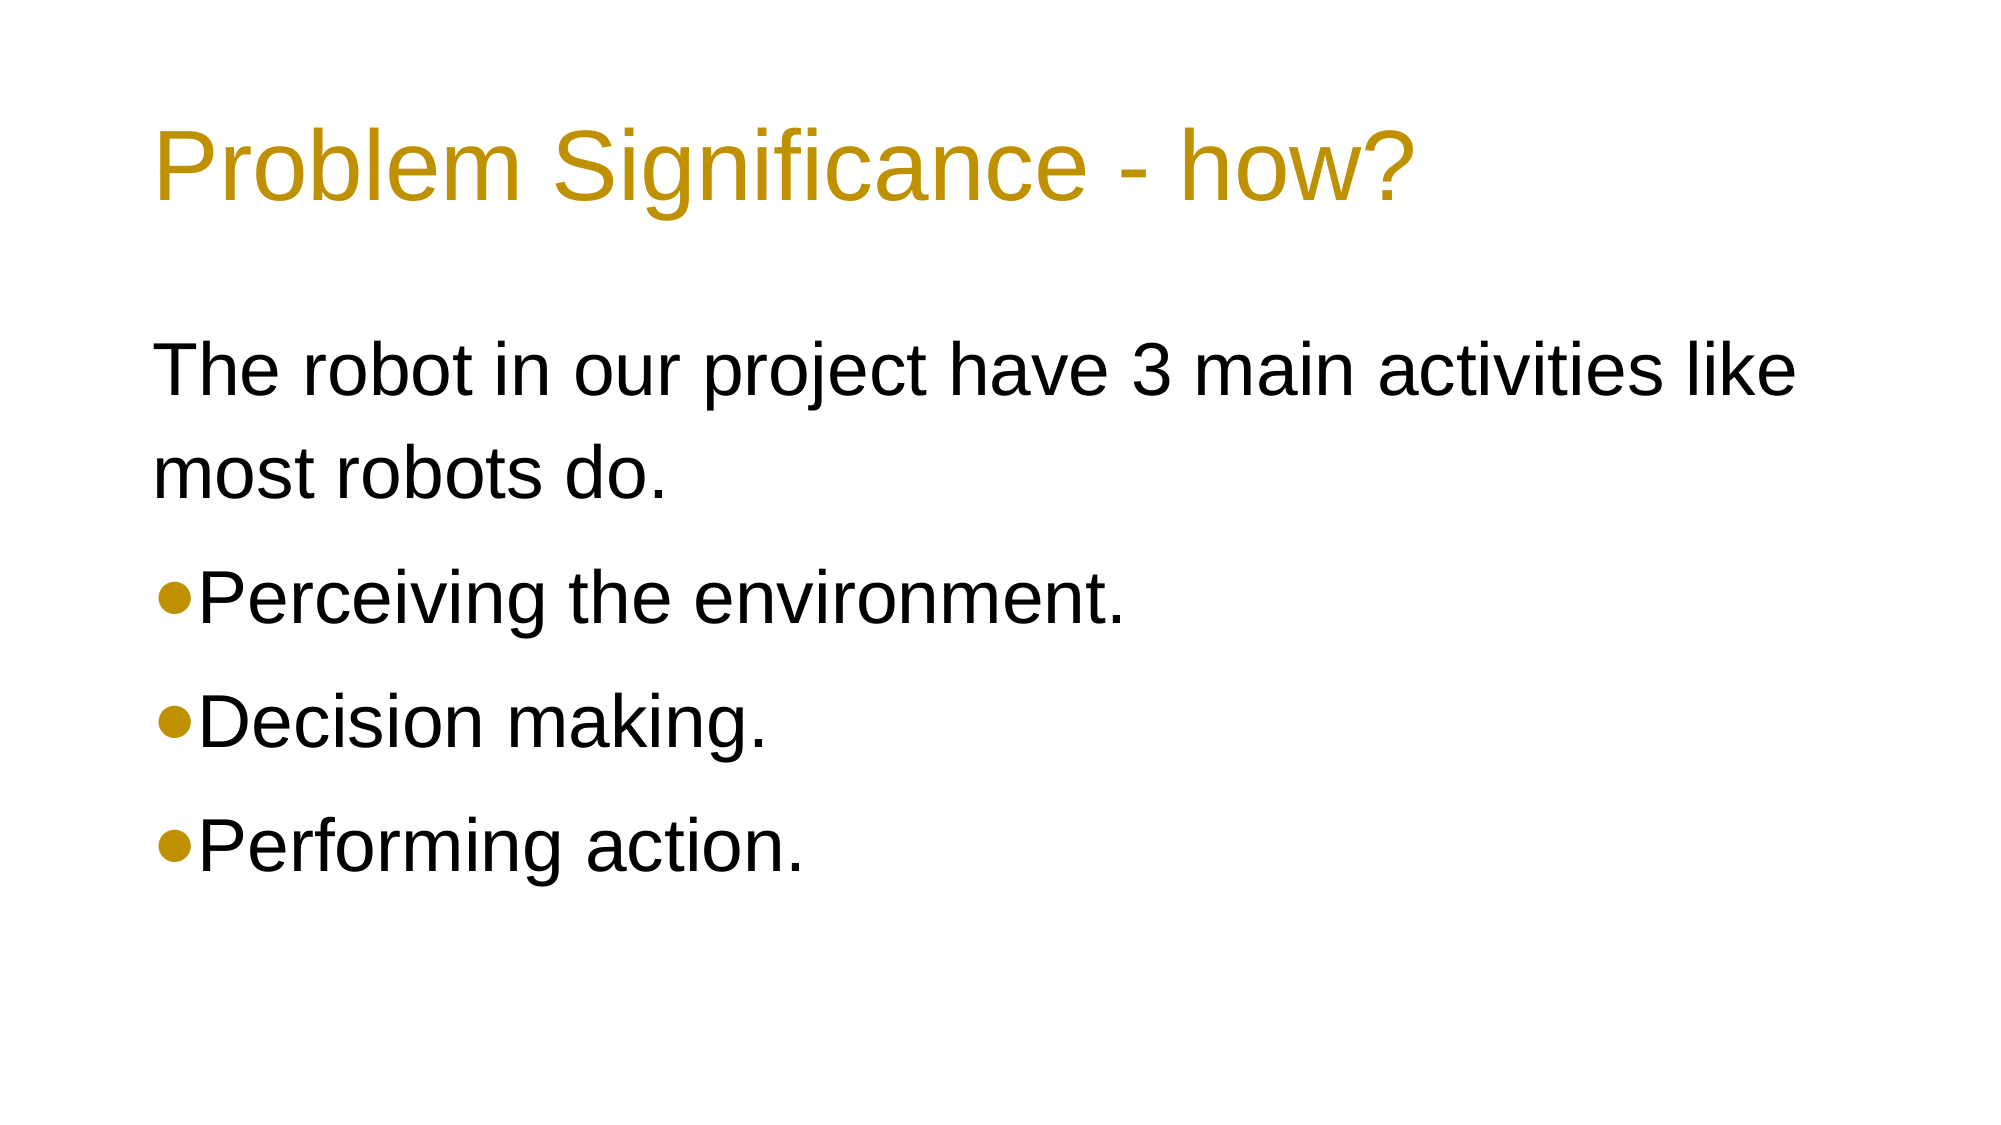

# Problem Significance - how?
The robot in our project have 3 main activities like most robots do.
Perceiving the environment.
Decision making.
Performing action.